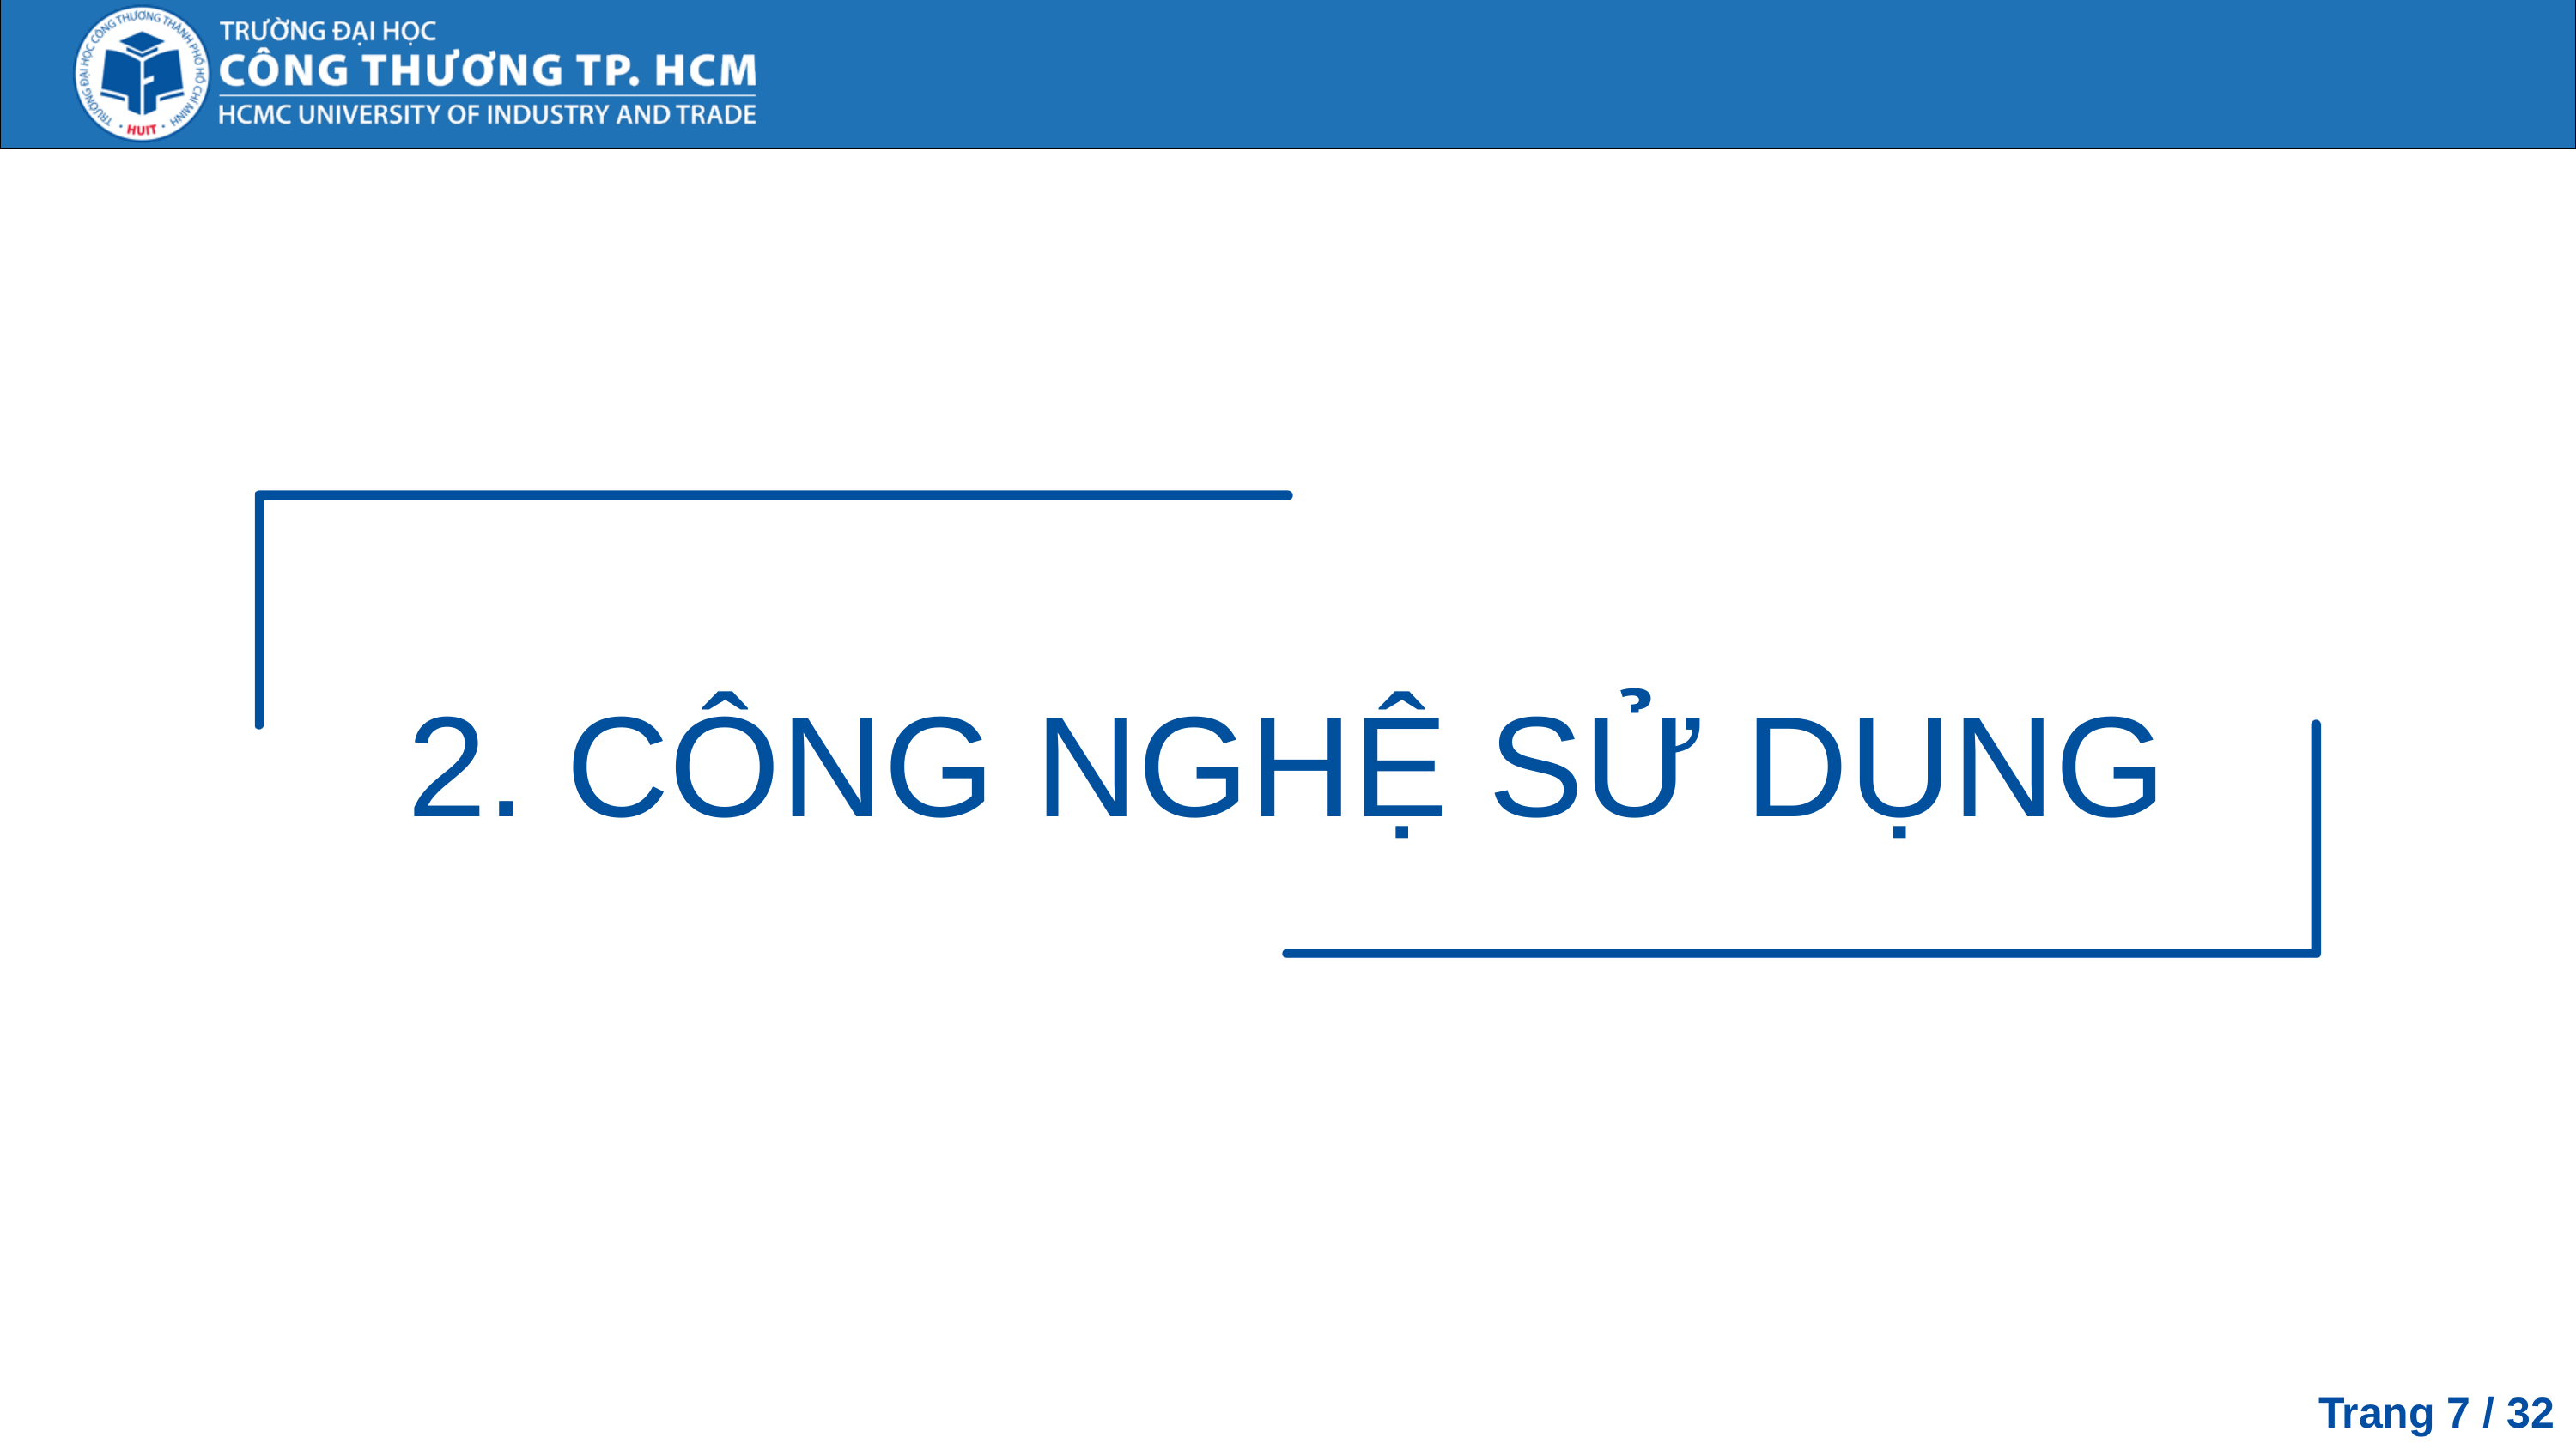

2. CÔNG NGHỆ SỬ DỤNG
Trang 7 / 32